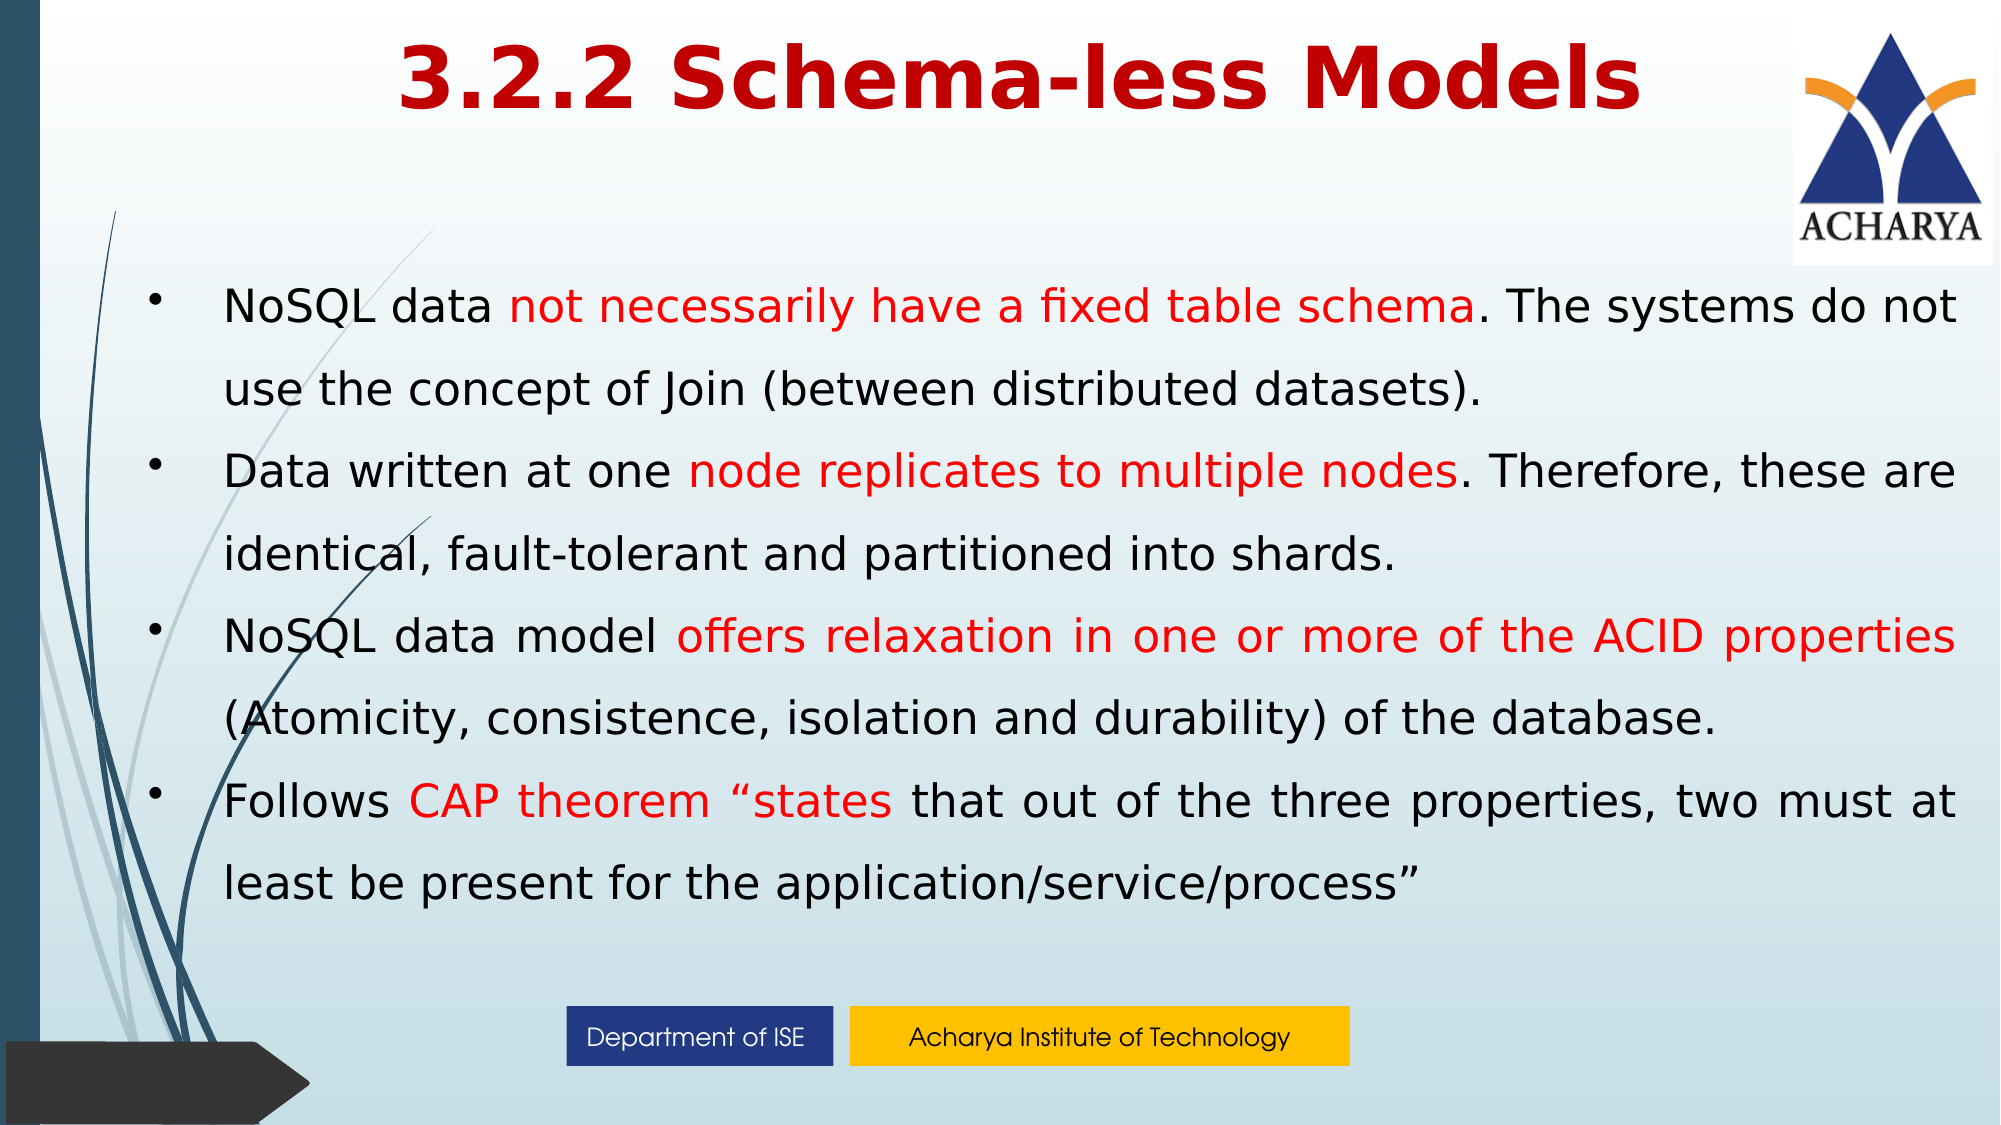

# 3.2.2 Schema-less Models
NoSQL data not necessarily have a fixed table schema. The systems do not use the concept of Join (between distributed datasets).
Data written at one node replicates to multiple nodes. Therefore, these are identical, fault-tolerant and partitioned into shards.
NoSQL data model offers relaxation in one or more of the ACID properties (Atomicity, consistence, isolation and durability) of the database.
Follows CAP theorem “states that out of the three properties, two must at least be present for the application/service/process”